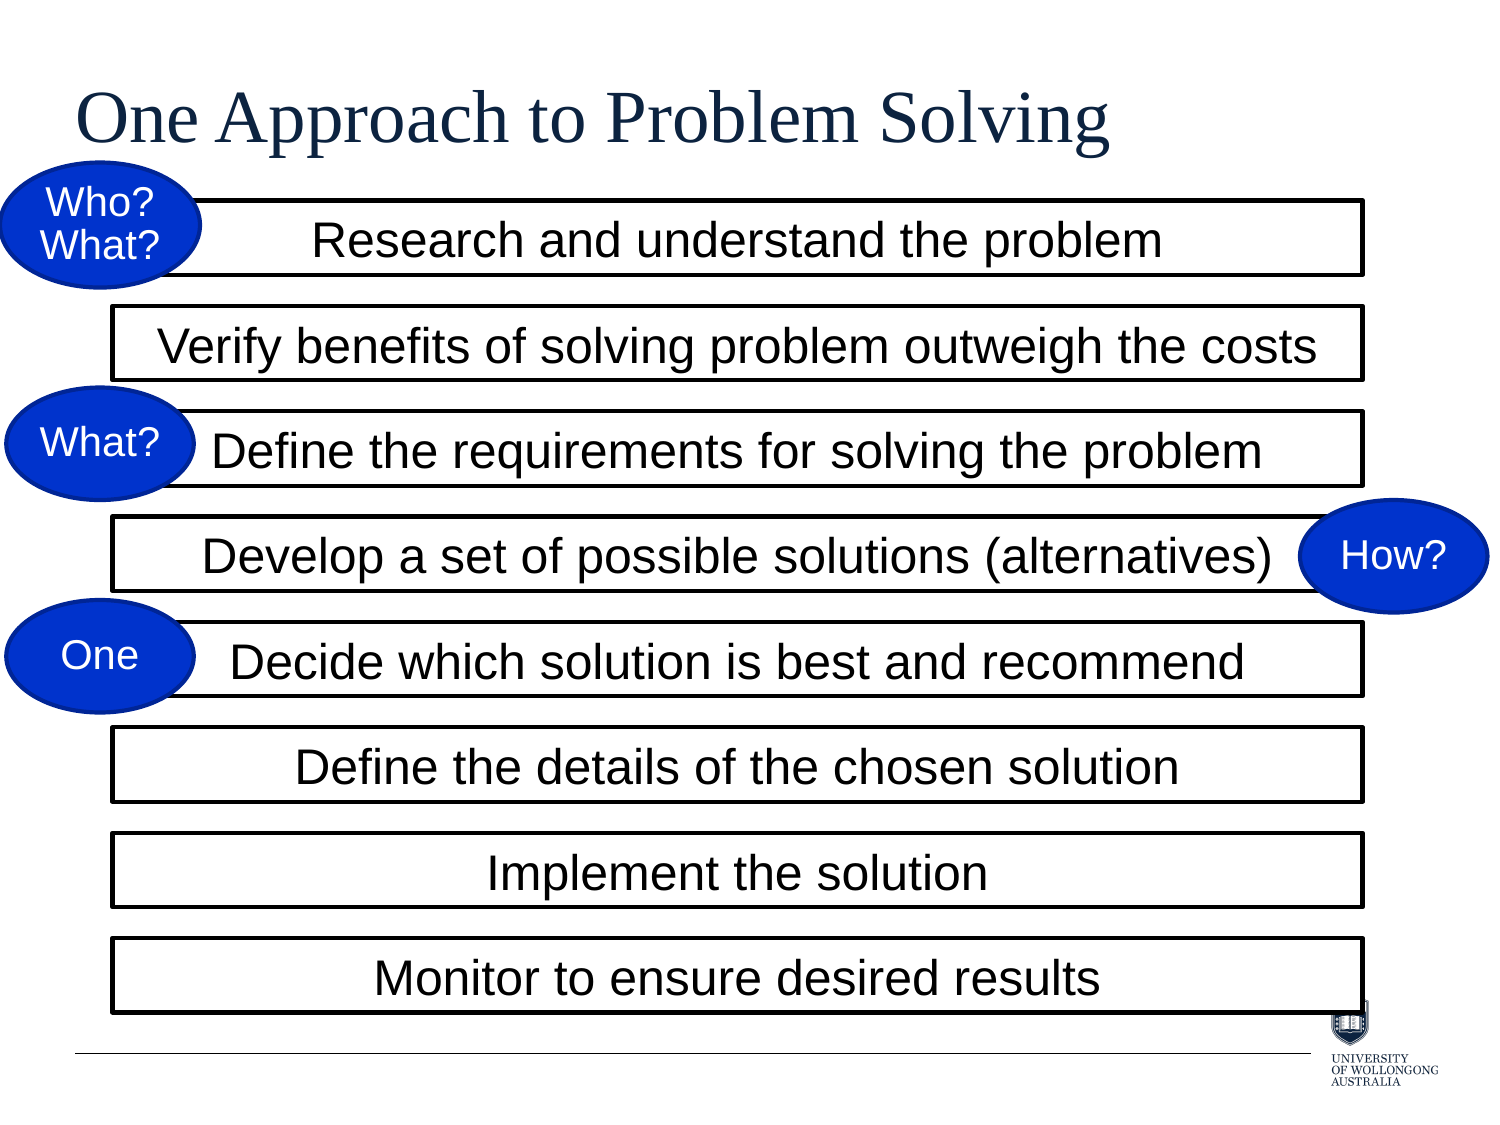

# One Approach to Problem Solving
Who?
What?
Research and understand the problem
Verify benefits of solving problem outweigh the costs
What?
Define the requirements for solving the problem
How?
Develop a set of possible solutions (alternatives)
One
Decide which solution is best and recommend
Define the details of the chosen solution
Implement the solution
Monitor to ensure desired results